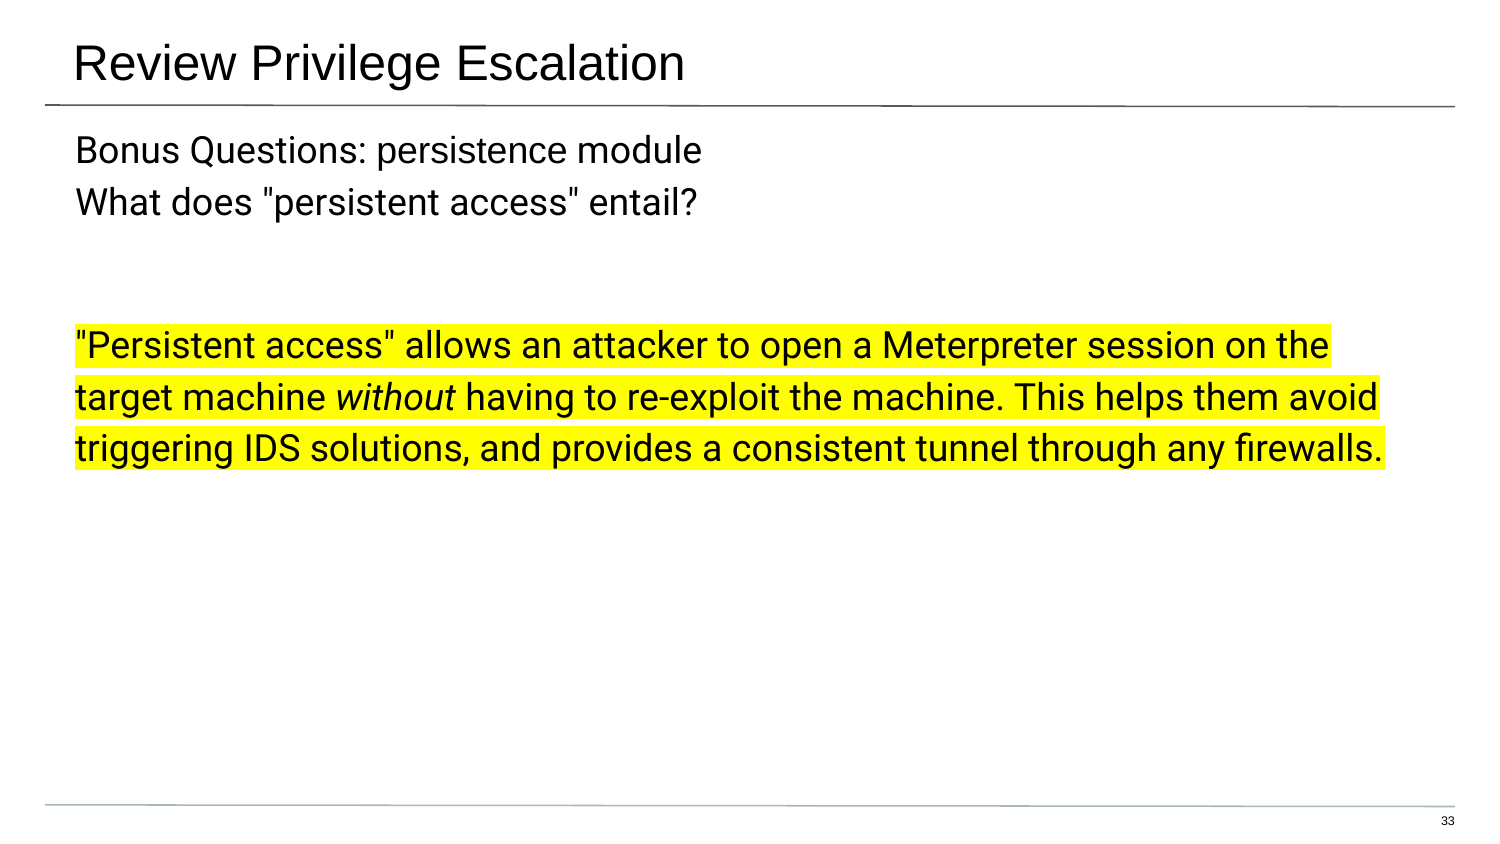

# Review Privilege Escalation
Bonus Questions: persistence module
What does "persistent access" entail?

"Persistent access" allows an attacker to open a Meterpreter session on the target machine without having to re-exploit the machine. This helps them avoid triggering IDS solutions, and provides a consistent tunnel through any firewalls.

33